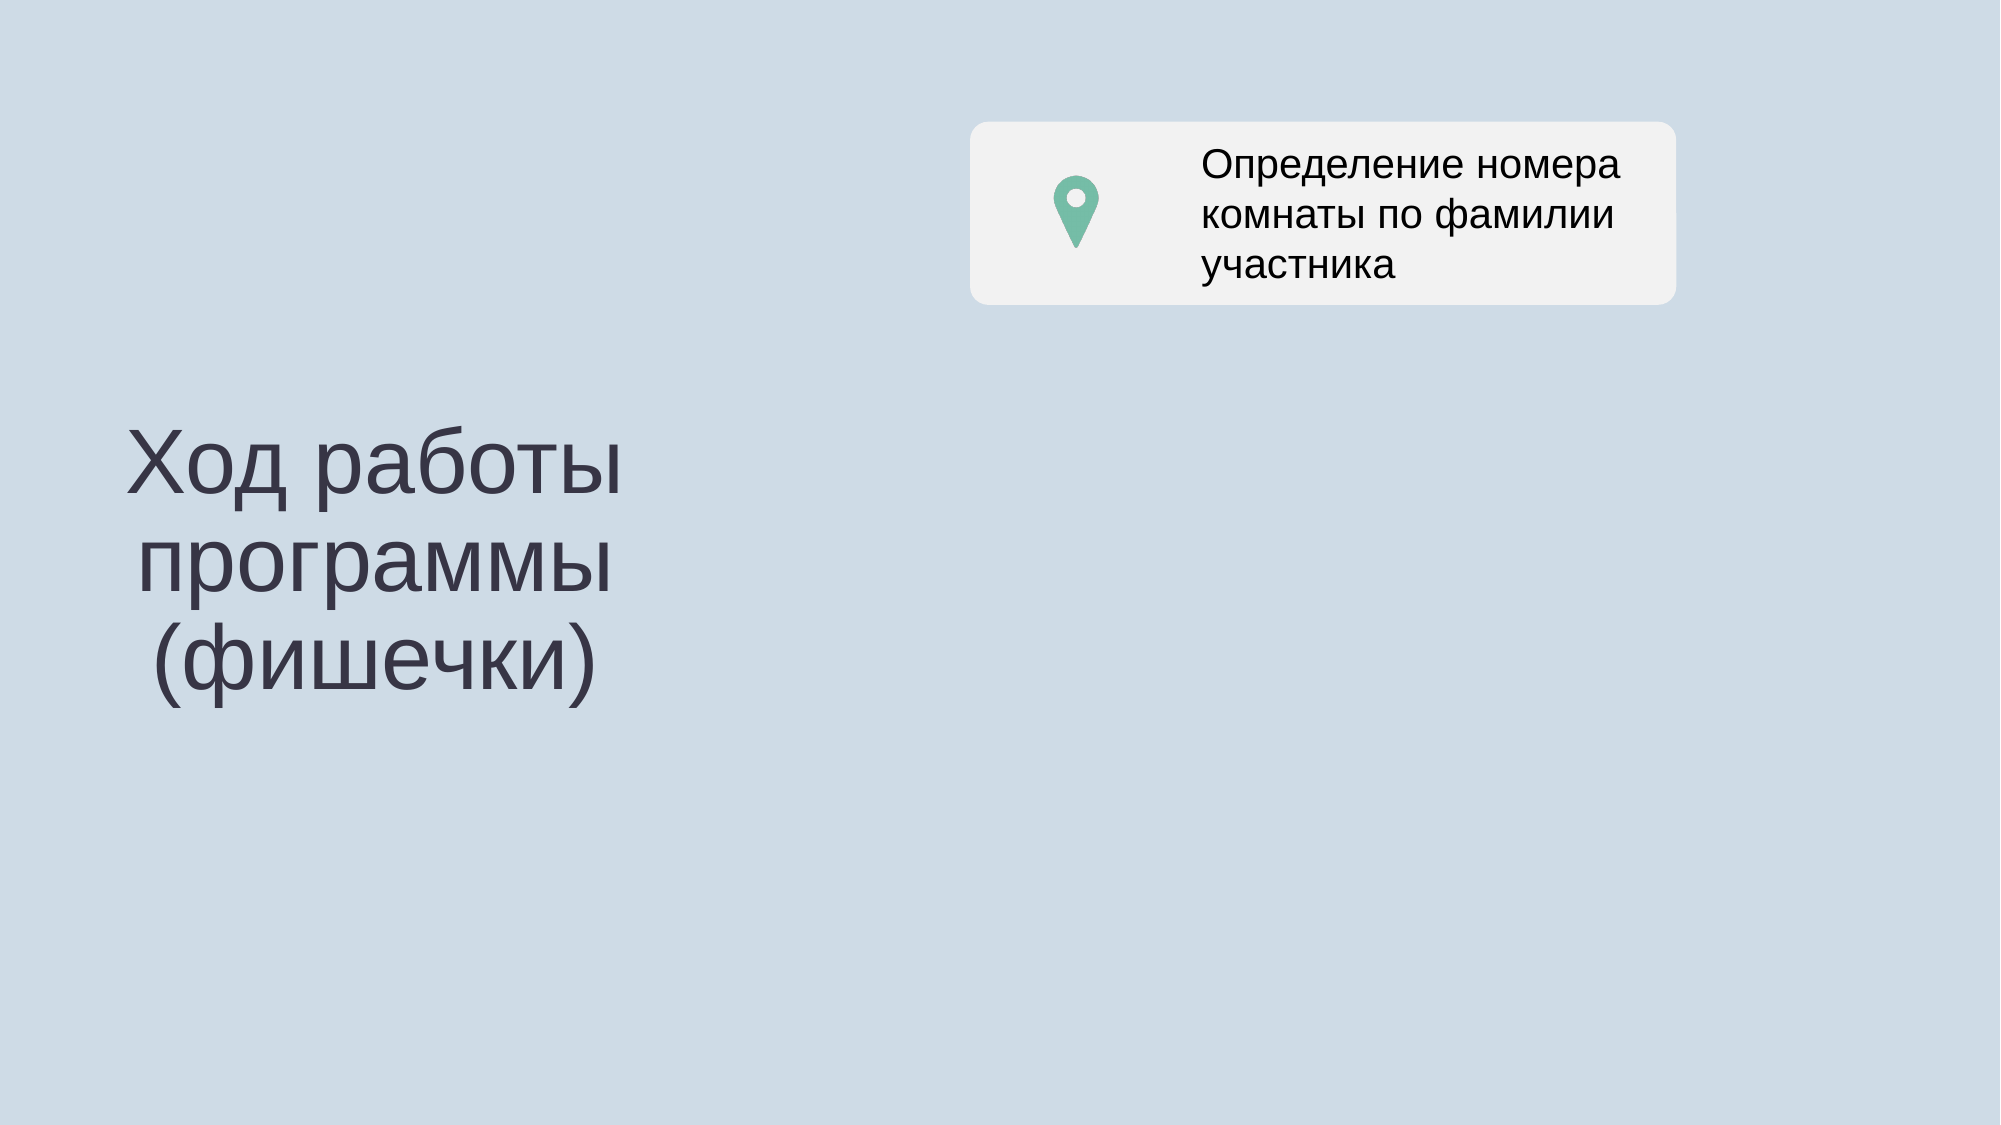

Определение номера комнаты по фамилии участника
# Ход работы программы (фишечки)